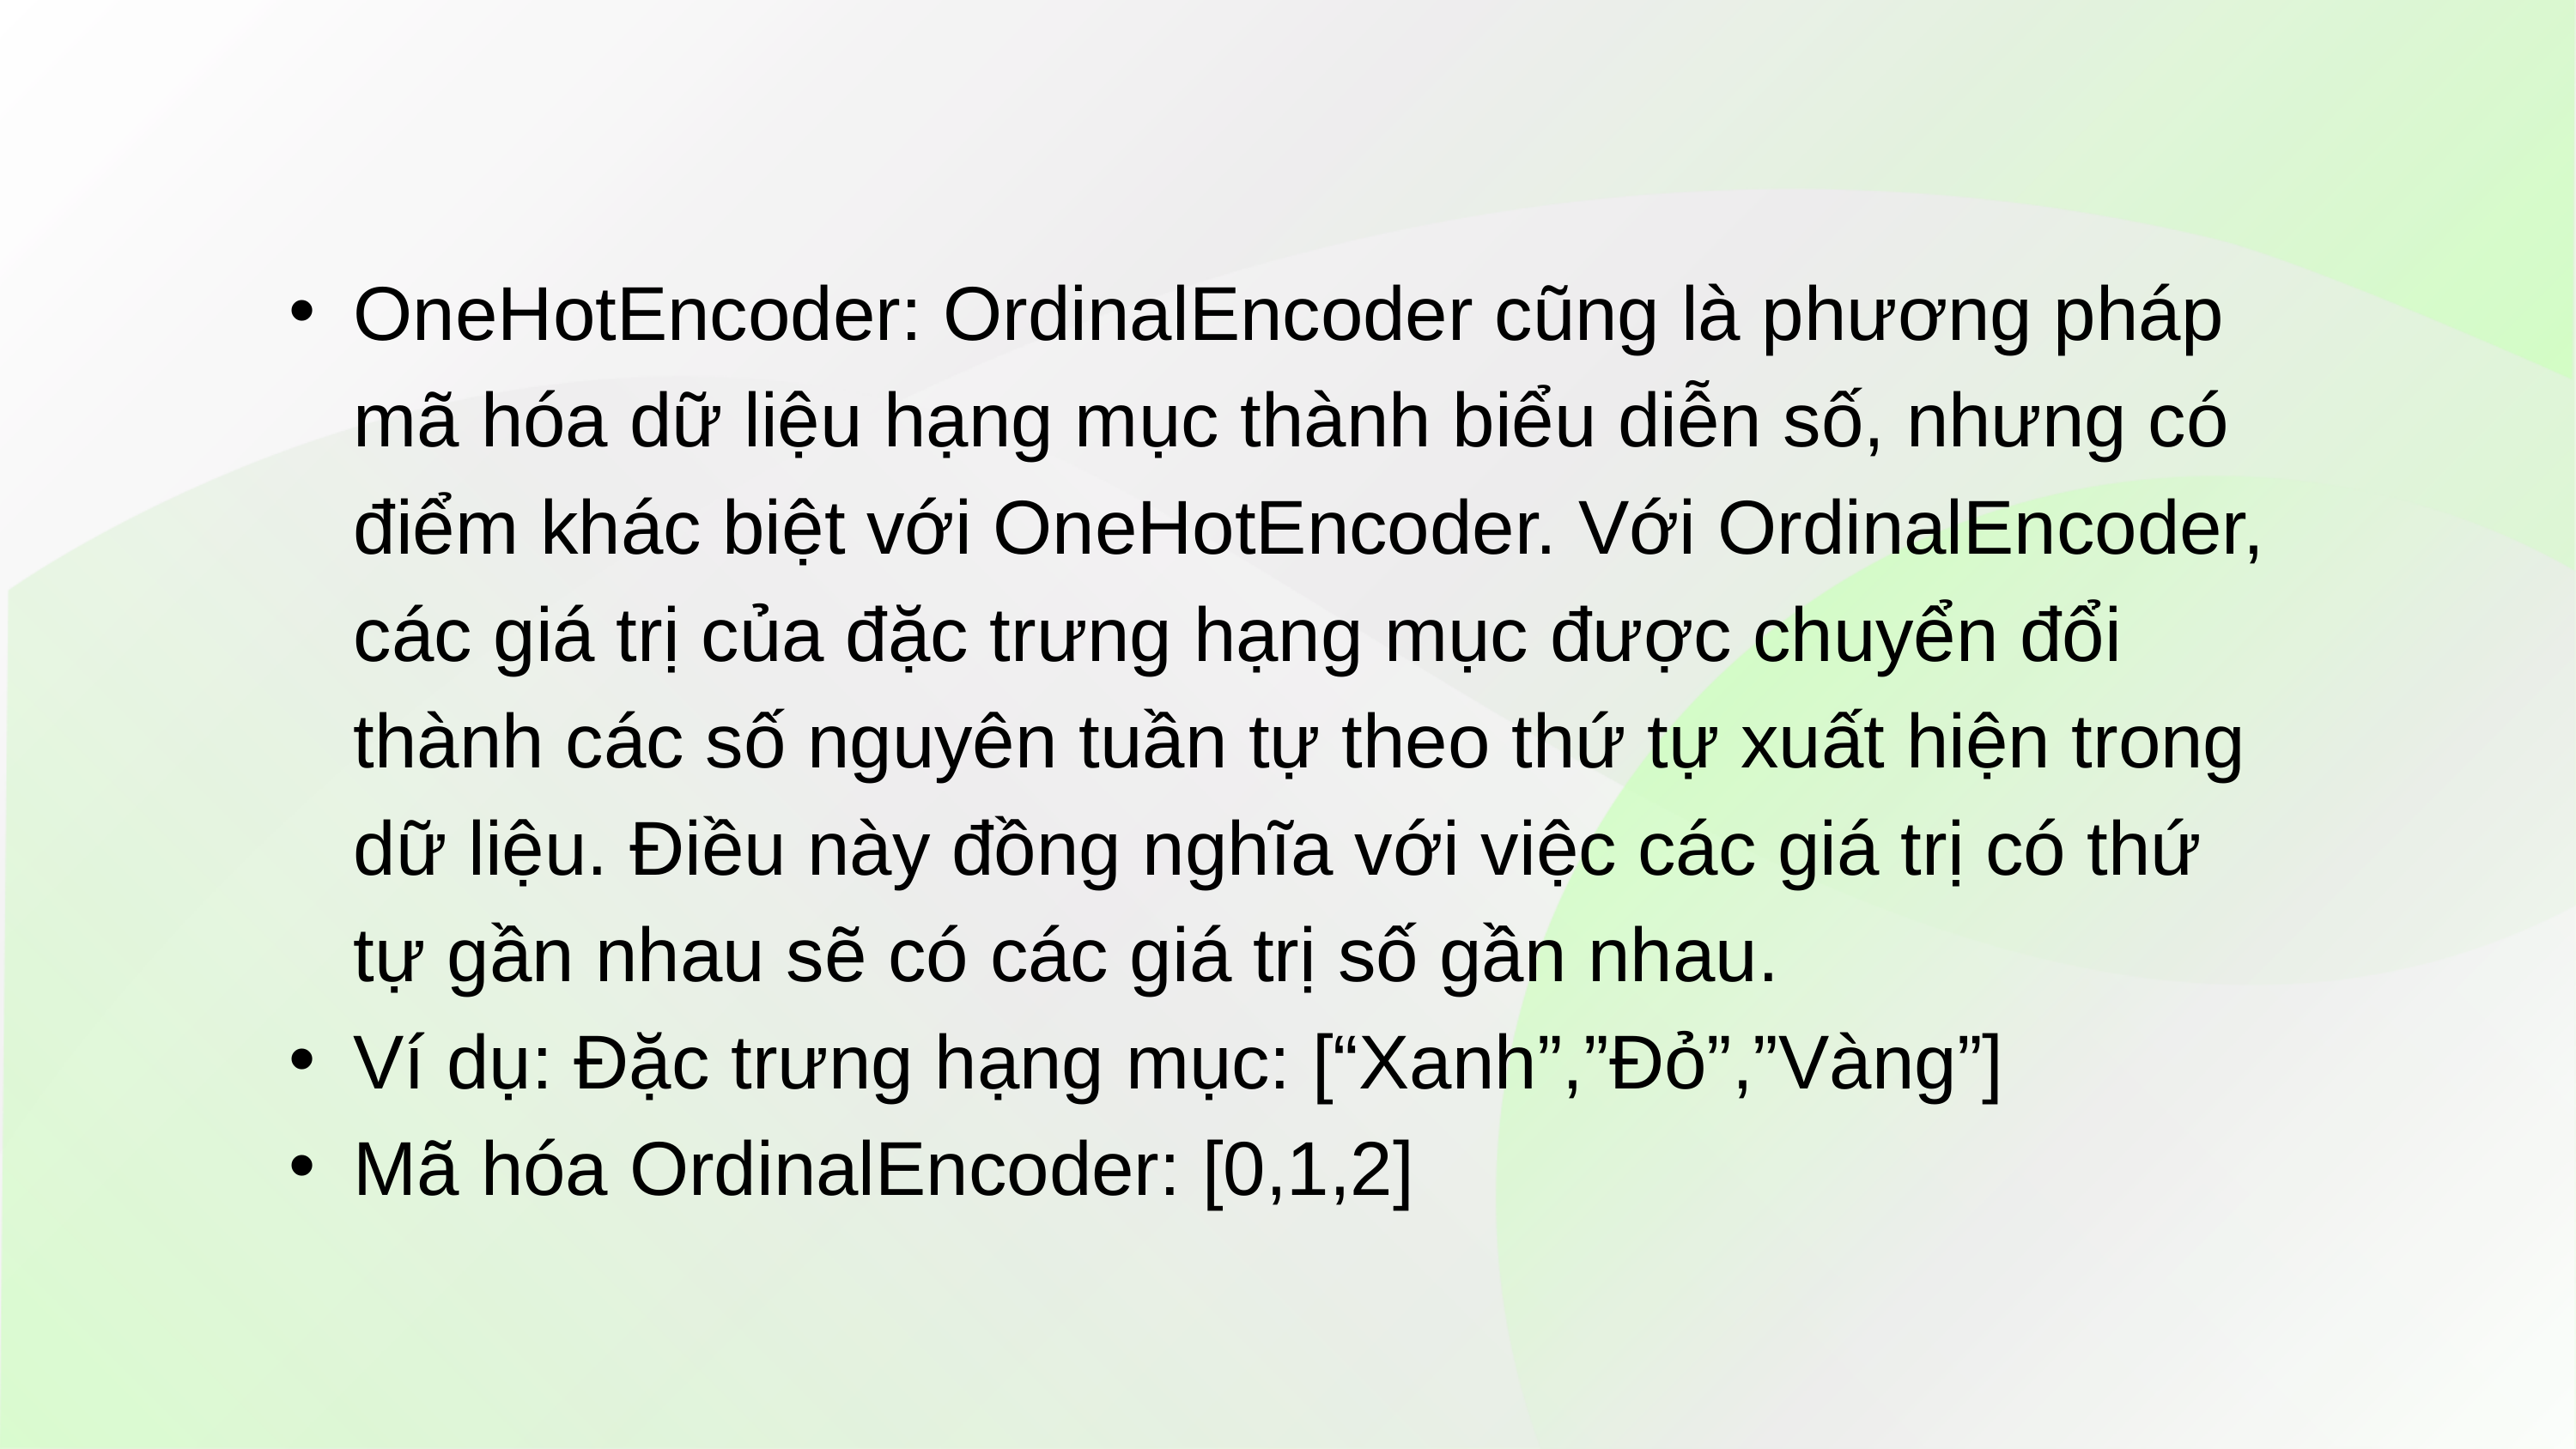

OneHotEncoder: OrdinalEncoder cũng là phương pháp mã hóa dữ liệu hạng mục thành biểu diễn số, nhưng có điểm khác biệt với OneHotEncoder. Với OrdinalEncoder, các giá trị của đặc trưng hạng mục được chuyển đổi thành các số nguyên tuần tự theo thứ tự xuất hiện trong dữ liệu. Điều này đồng nghĩa với việc các giá trị có thứ tự gần nhau sẽ có các giá trị số gần nhau.
Ví dụ: Đặc trưng hạng mục: [“Xanh”,”Đỏ”,”Vàng”]
Mã hóa OrdinalEncoder: [0,1,2]